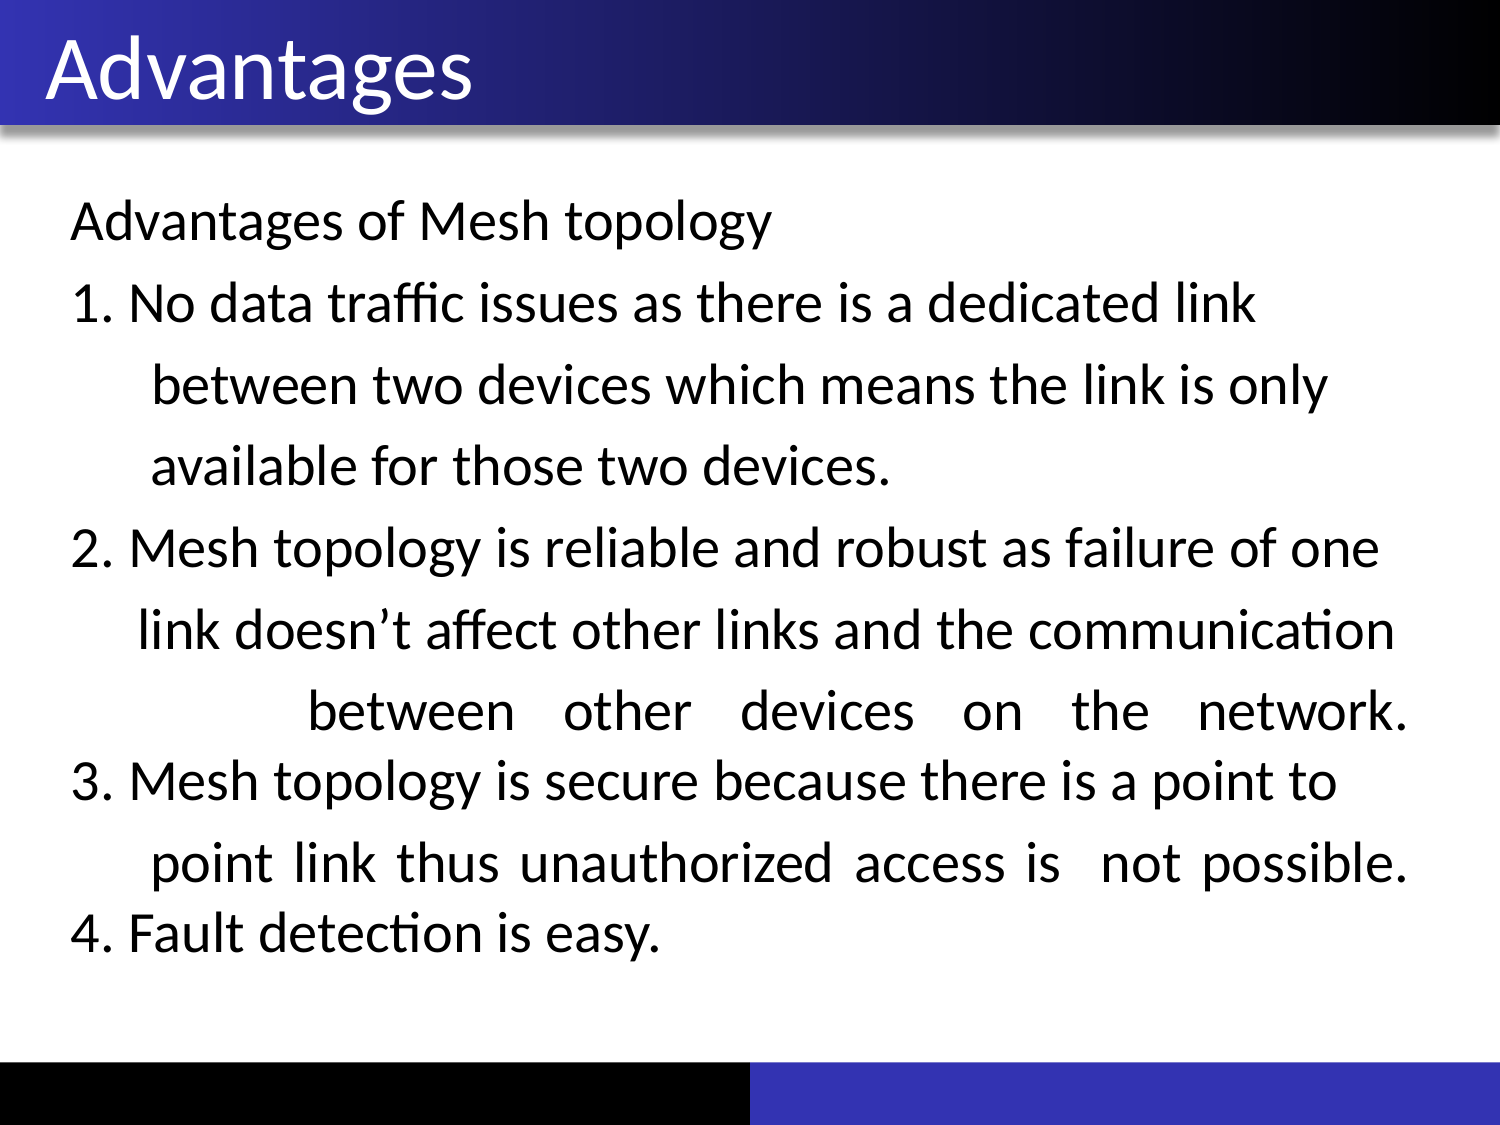

# Advantages
Advantages of Mesh topology
1. No data traffic issues as there is a dedicated link
      between two devices which means the link is only
      available for those two devices.
2. Mesh topology is reliable and robust as failure of one
     link doesn’t affect other links and the communication
     between other devices on the network.
3. Mesh topology is secure because there is a point to
    point link thus unauthorized access is  not possible.
4. Fault detection is easy.